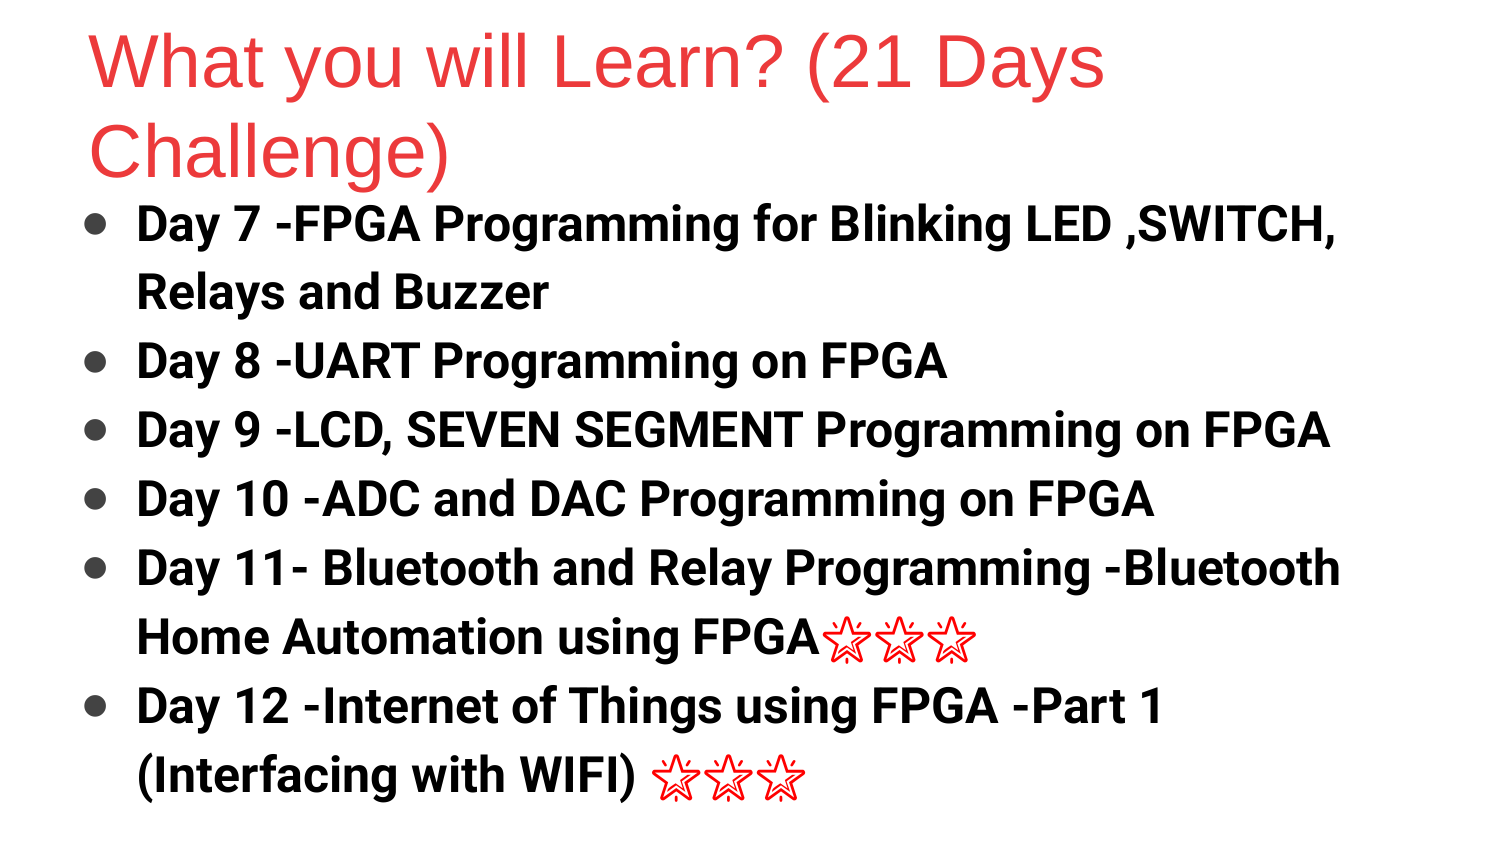

# What you will Learn? (21 Days Challenge)
Day 7 -FPGA Programming for Blinking LED ,SWITCH, Relays and Buzzer
Day 8 -UART Programming on FPGA
Day 9 -LCD, SEVEN SEGMENT Programming on FPGA
Day 10 -ADC and DAC Programming on FPGA
Day 11- Bluetooth and Relay Programming -Bluetooth Home Automation using FPGA🌟🌟🌟
Day 12 -Internet of Things using FPGA -Part 1 (Interfacing with WIFI) 🌟🌟🌟